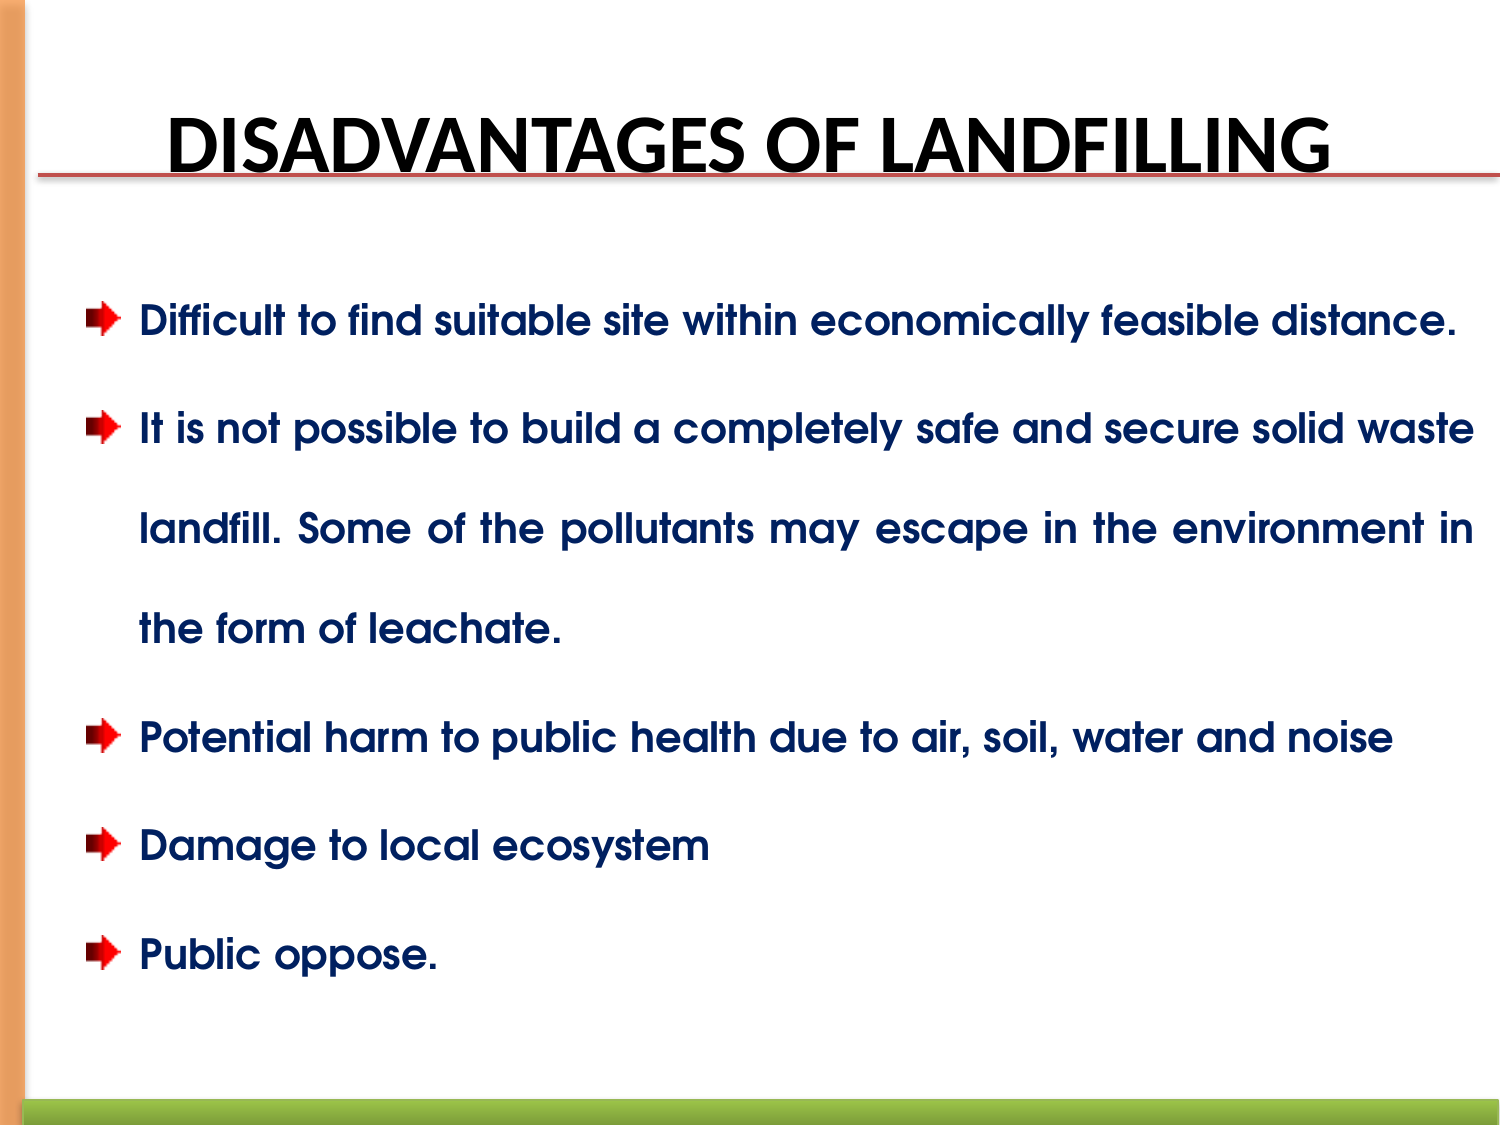

# DISADVANTAGES OF LANDFILLING

Difficult to find suitable site within economically feasible distance.
It is not possible to build a completely safe and secure solid waste landfill. Some of the pollutants may escape in the environment in the form of leachate.
Potential harm to public health due to air, soil, water and noise
Damage to local ecosystem
Public oppose.